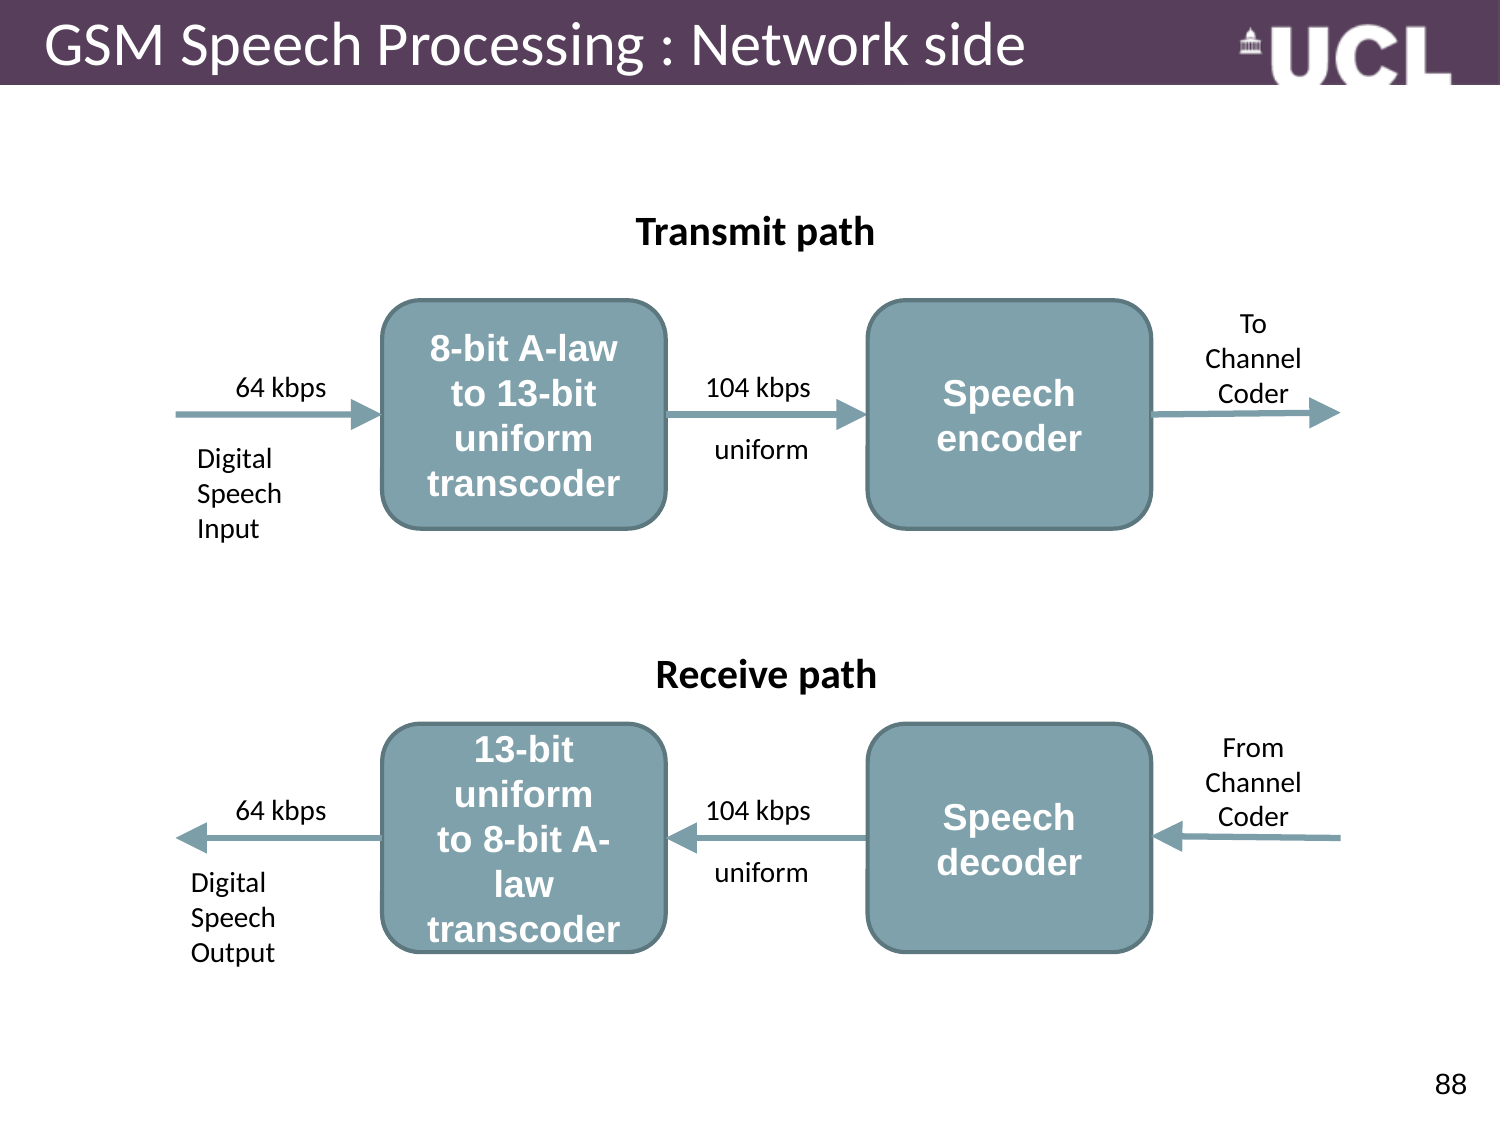

# GSM Speech Processing : Network side
Transmit path
To
Channel
Coder
Speech encoder
8-bit A-law
to 13-bit uniform
transcoder
64 kbps
104 kbps
uniform
Digital
Speech
Input
Receive path
From
Channel
Coder
Speech decoder
13-bit uniform
to 8-bit A-law
transcoder
64 kbps
104 kbps
uniform
Digital
Speech
Output
88